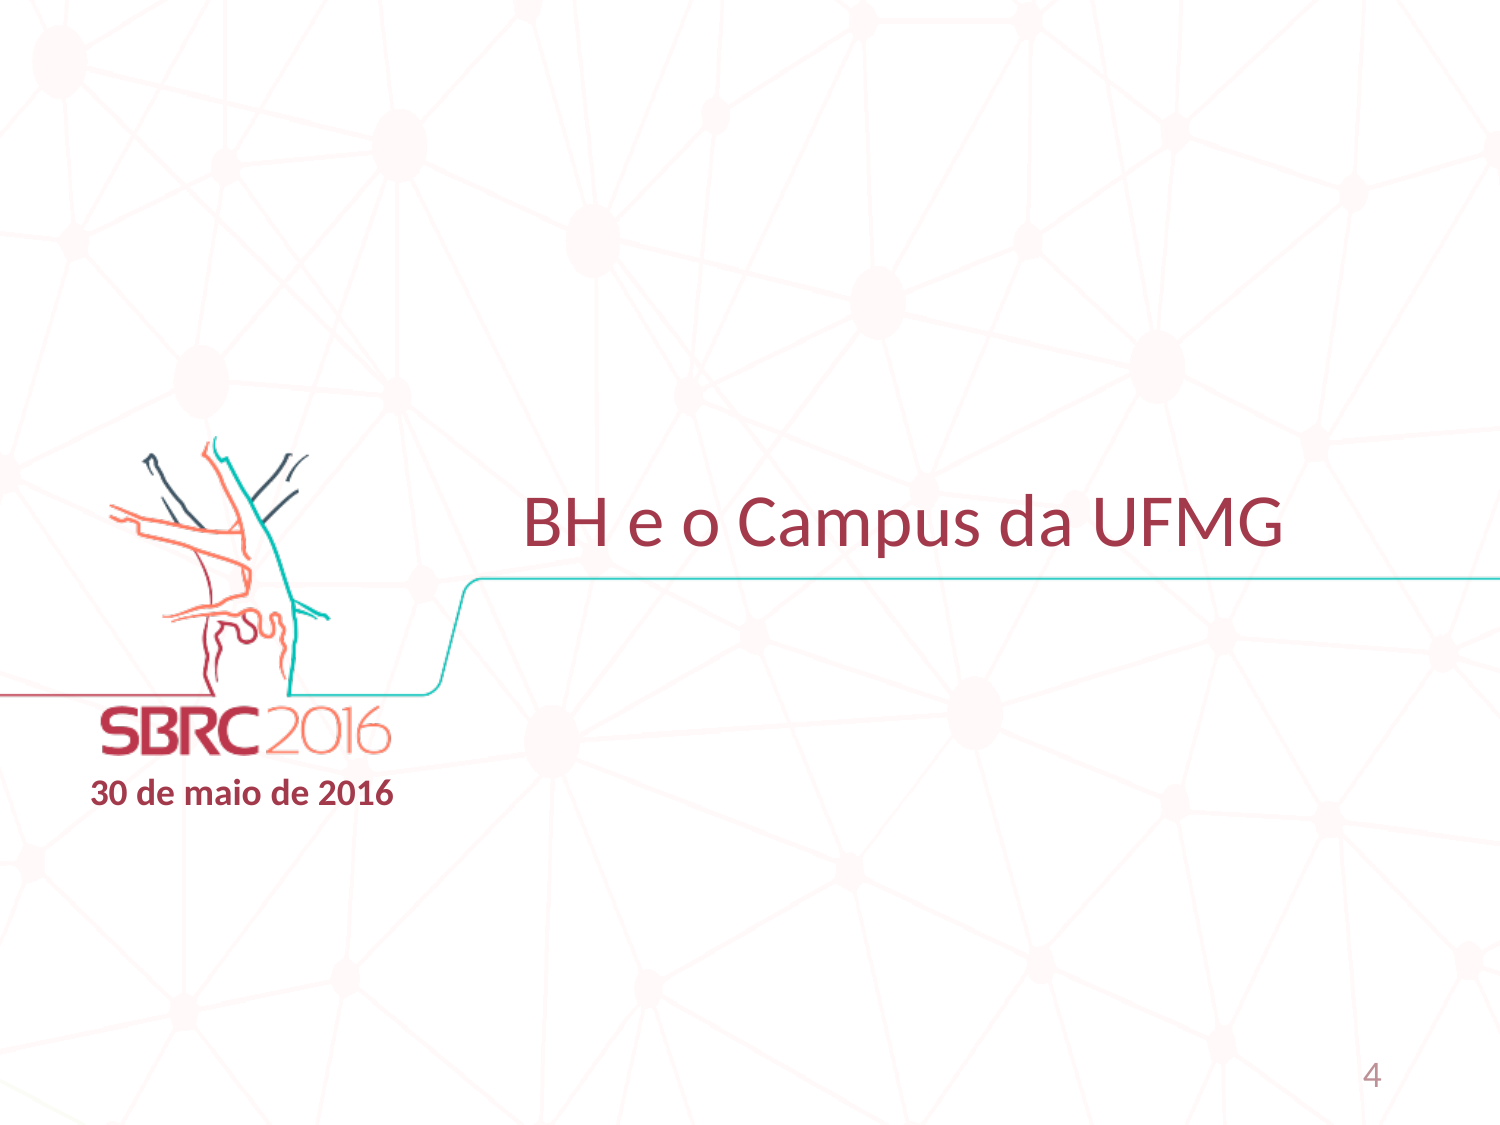

# BH e o Campus da UFMG

4